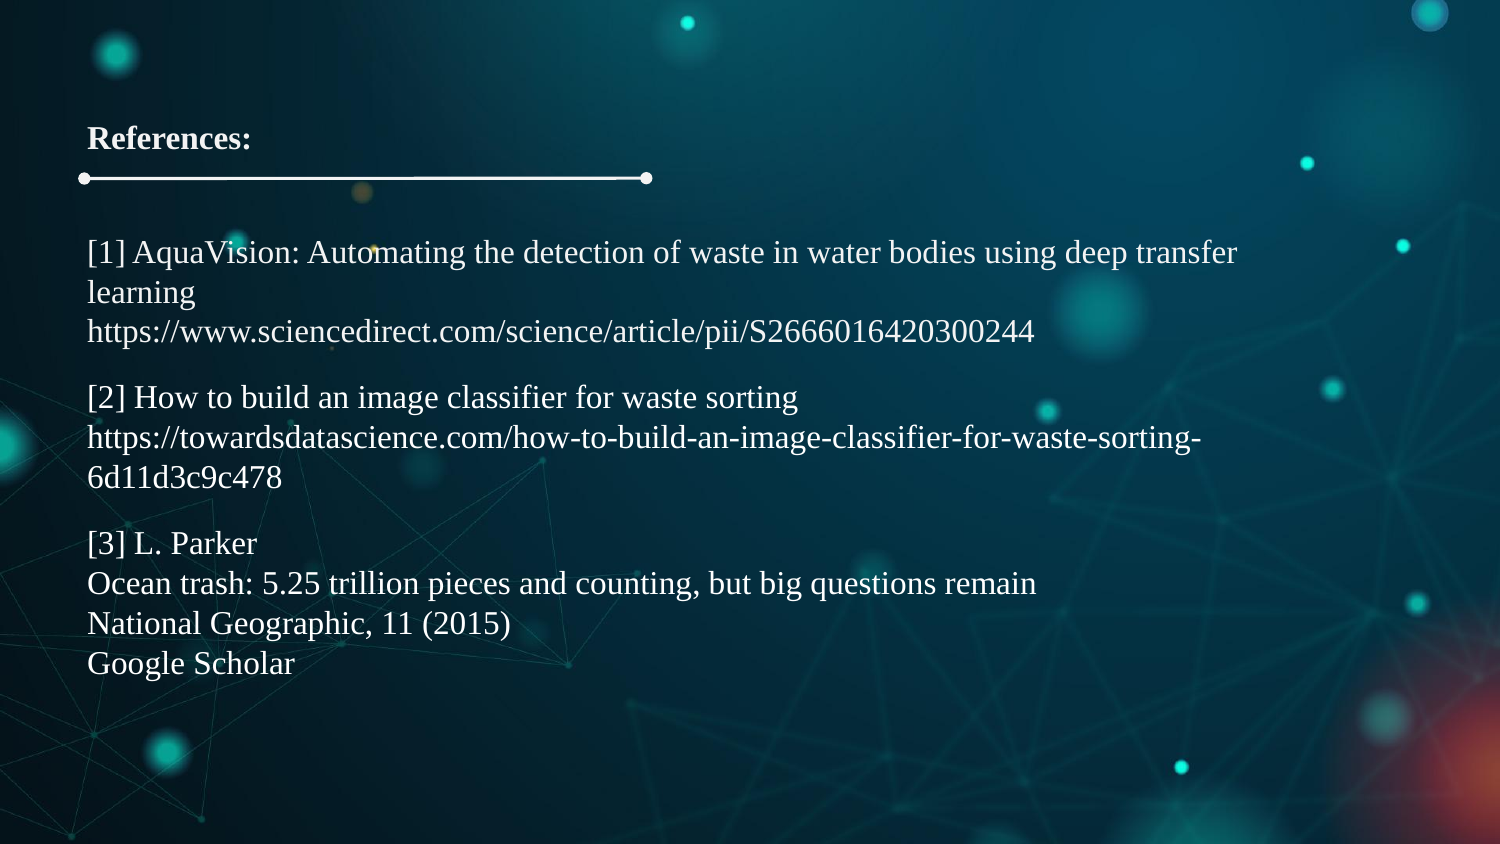

# References:

[1] AquaVision: Automating the detection of waste in water bodies using deep transfer learning
https://www.sciencedirect.com/science/article/pii/S2666016420300244

[2] How to build an image classifier for waste sorting
https://towardsdatascience.com/how-to-build-an-image-classifier-for-waste-sorting-6d11d3c9c478

[3] L. Parker
Ocean trash: 5.25 trillion pieces and counting, but big questions remain
National Geographic, 11 (2015)
Google Scholar